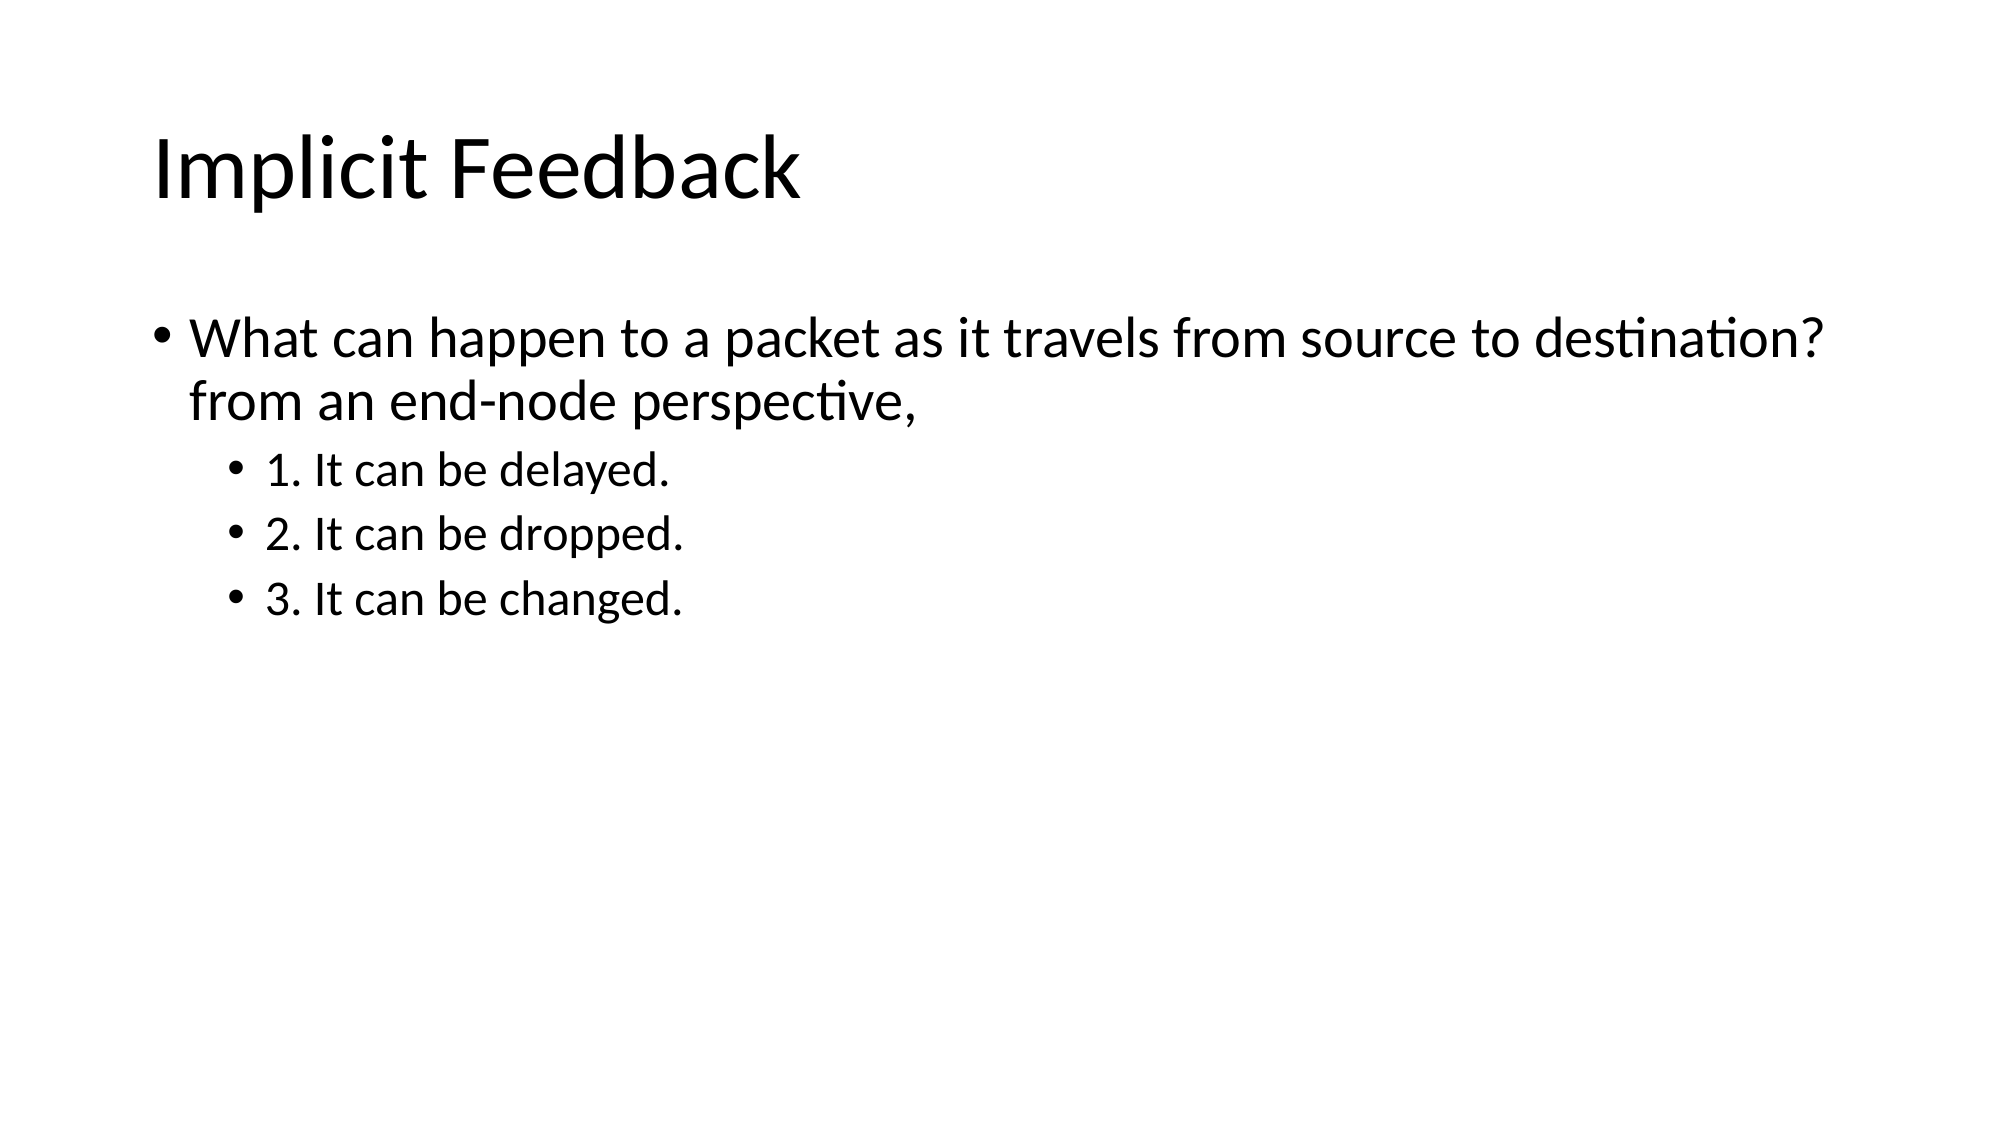

# Implicit Feedback
What can happen to a packet as it travels from source to destination? from an end-node perspective,
1. It can be delayed.
2. It can be dropped.
3. It can be changed.

63